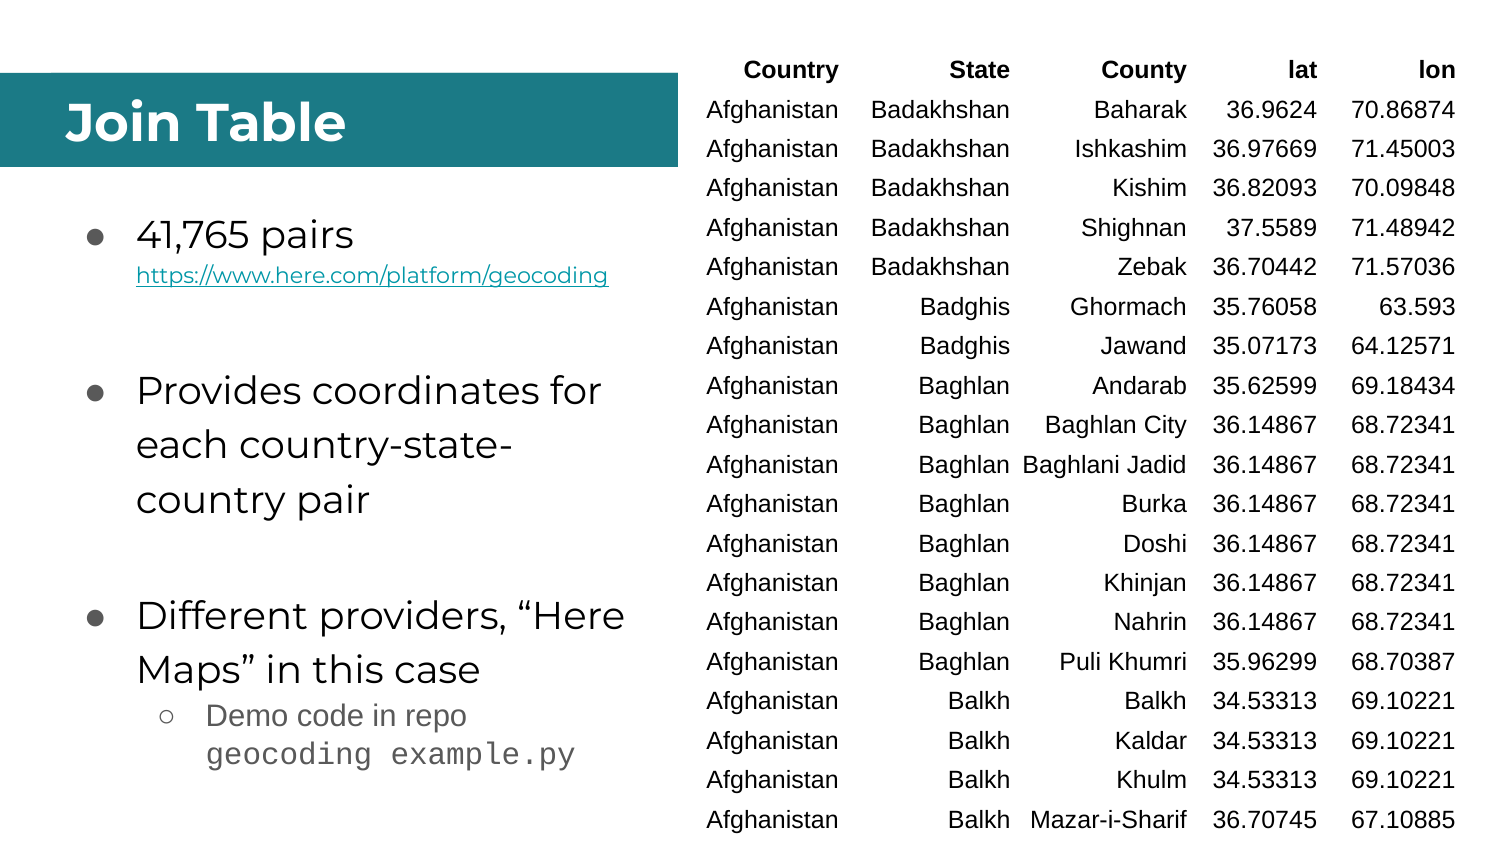

| Country | State | County | lat | lon |
| --- | --- | --- | --- | --- |
| Afghanistan | Badakhshan | Baharak | 36.9624 | 70.86874 |
| Afghanistan | Badakhshan | Ishkashim | 36.97669 | 71.45003 |
| Afghanistan | Badakhshan | Kishim | 36.82093 | 70.09848 |
| Afghanistan | Badakhshan | Shighnan | 37.5589 | 71.48942 |
| Afghanistan | Badakhshan | Zebak | 36.70442 | 71.57036 |
| Afghanistan | Badghis | Ghormach | 35.76058 | 63.593 |
| Afghanistan | Badghis | Jawand | 35.07173 | 64.12571 |
| Afghanistan | Baghlan | Andarab | 35.62599 | 69.18434 |
| Afghanistan | Baghlan | Baghlan City | 36.14867 | 68.72341 |
| Afghanistan | Baghlan | Baghlani Jadid | 36.14867 | 68.72341 |
| Afghanistan | Baghlan | Burka | 36.14867 | 68.72341 |
| Afghanistan | Baghlan | Doshi | 36.14867 | 68.72341 |
| Afghanistan | Baghlan | Khinjan | 36.14867 | 68.72341 |
| Afghanistan | Baghlan | Nahrin | 36.14867 | 68.72341 |
| Afghanistan | Baghlan | Puli Khumri | 35.96299 | 68.70387 |
| Afghanistan | Balkh | Balkh | 34.53313 | 69.10221 |
| Afghanistan | Balkh | Kaldar | 34.53313 | 69.10221 |
| Afghanistan | Balkh | Khulm | 34.53313 | 69.10221 |
| Afghanistan | Balkh | Mazar-i-Sharif | 36.70745 | 67.10885 |
# Join Table
41,765 pairs
https://www.here.com/platform/geocoding

Provides coordinates for each country-state-country pair

Different providers, “Here Maps” in this case
Demo code in repo
geocoding example.py